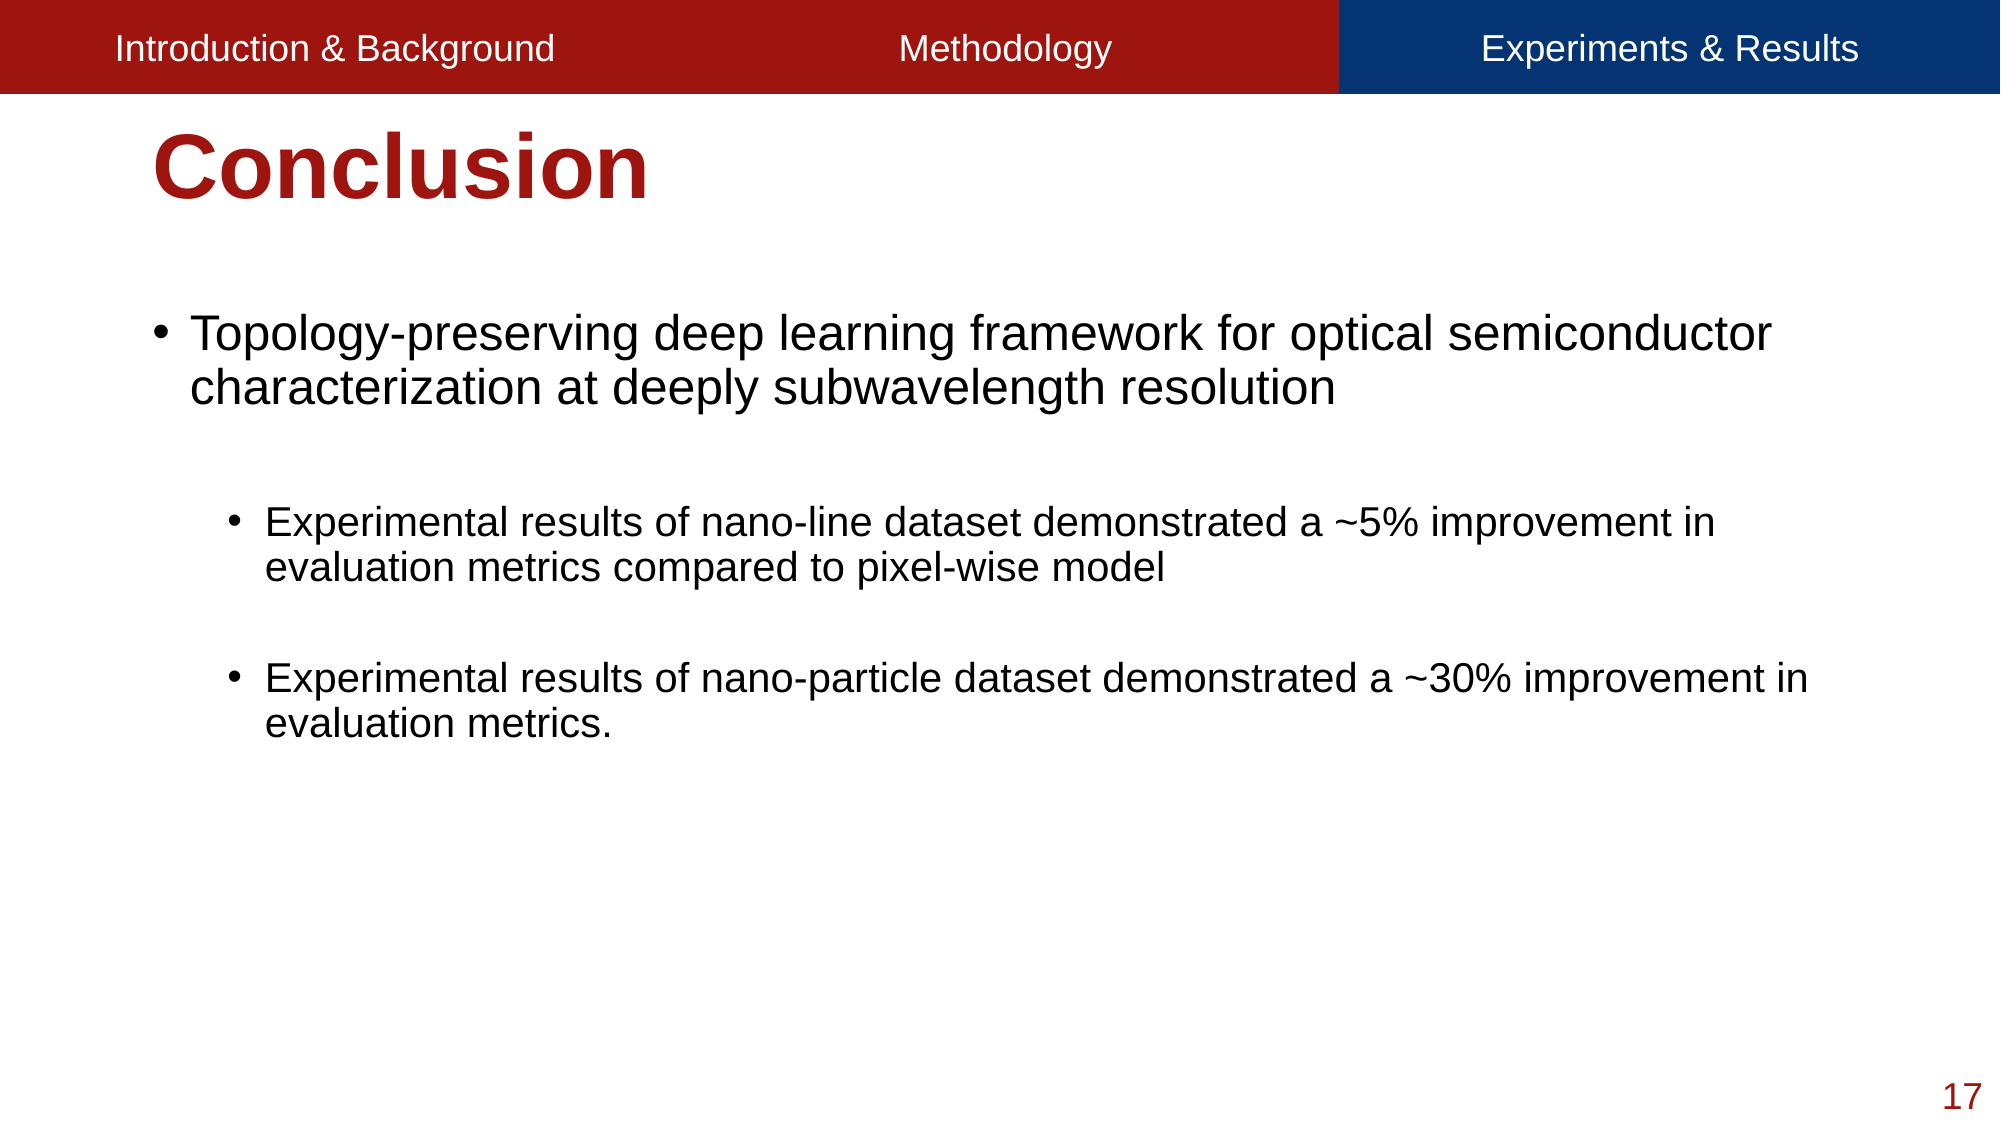

Introduction & Background
Methodology
Experiments & Results
# Conclusion
Topology-preserving deep learning framework for optical semiconductor characterization at deeply subwavelength resolution

Experimental results of nano-line dataset demonstrated a ~5% improvement in evaluation metrics compared to pixel-wise model

Experimental results of nano-particle dataset demonstrated a ~30% improvement in evaluation metrics.

17